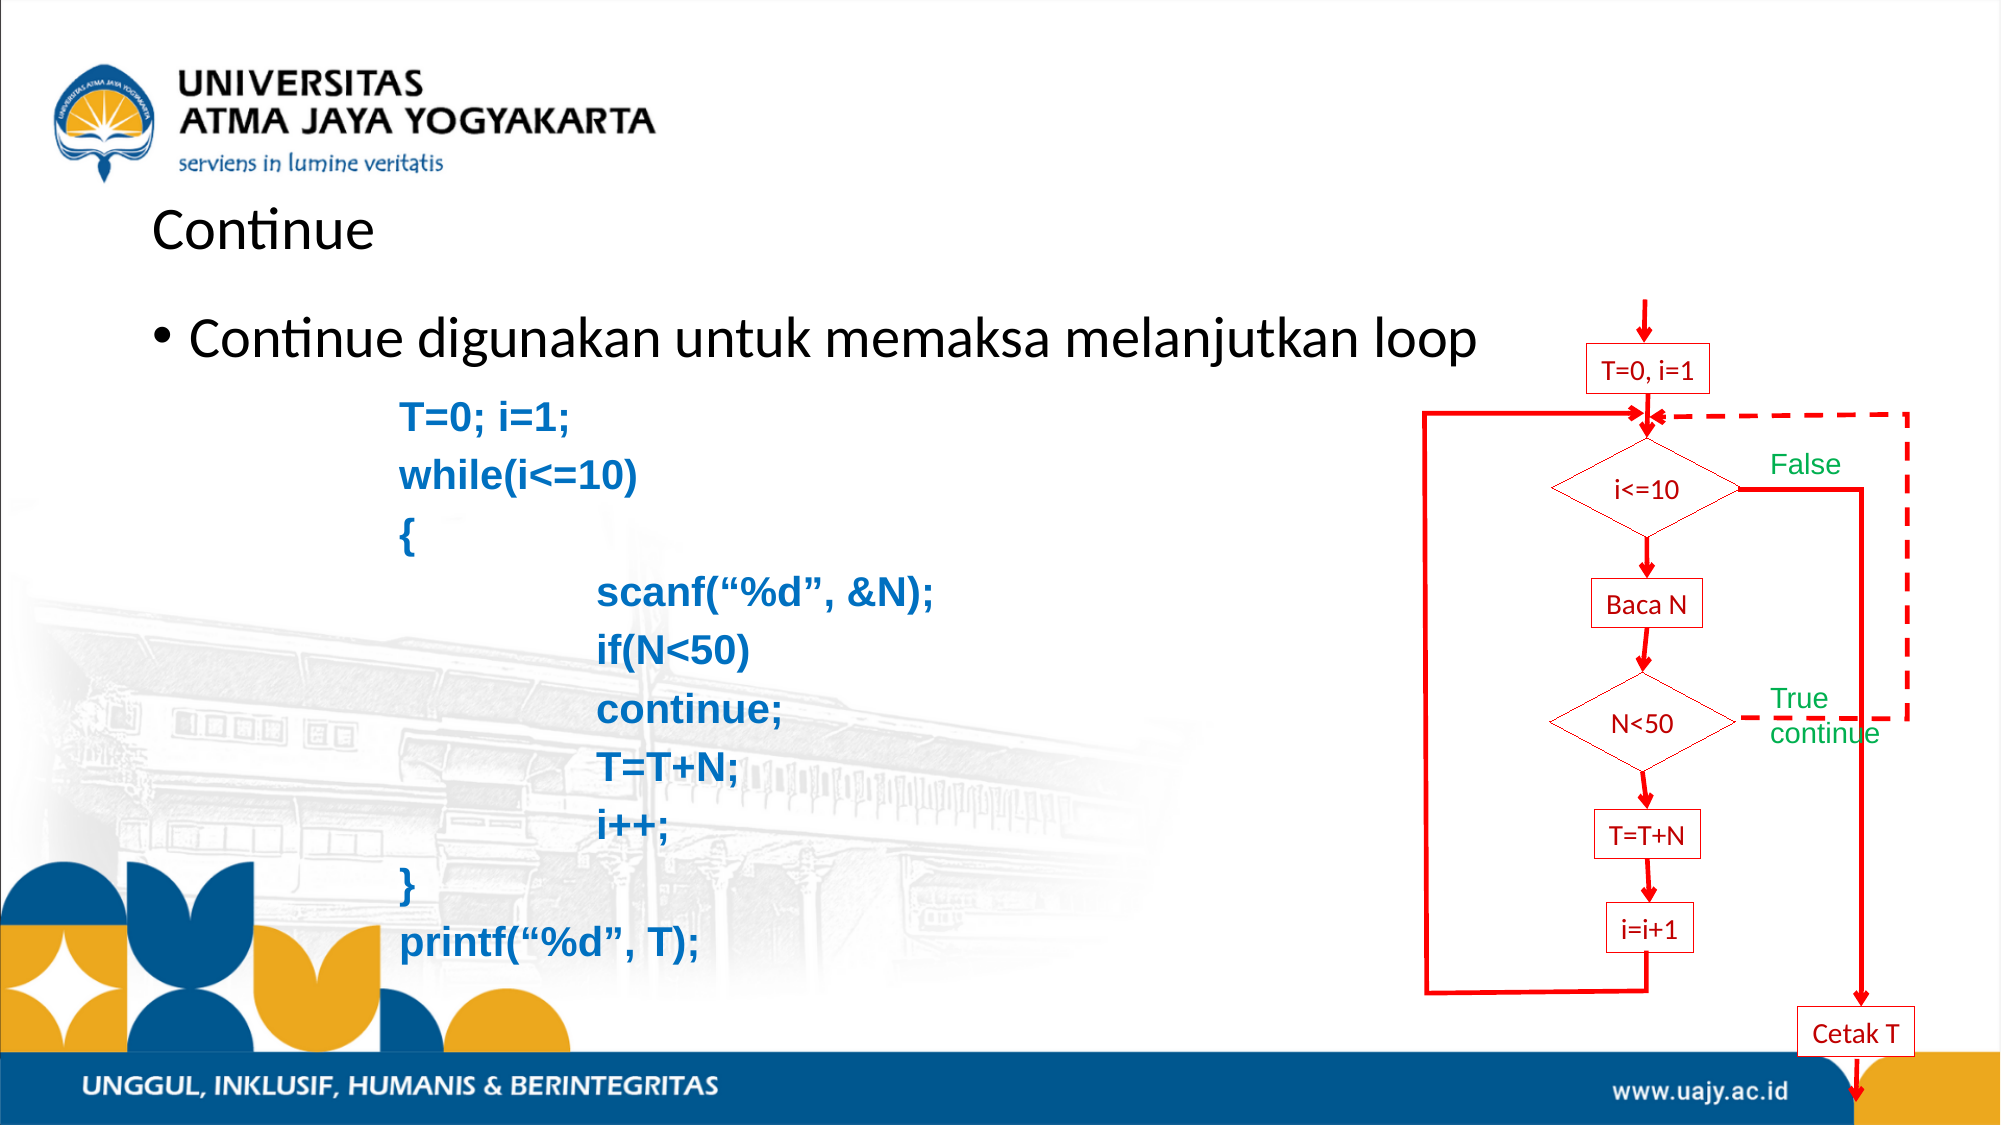

# Continue
Continue digunakan untuk memaksa melanjutkan loop

T=0, i=1

i<=10
False

Baca N
N<50
True
continue
T=T+N
i=i+1
Cetak T
T=0; i=1;
while(i<=10)
{
		scanf(“%d”, &N);
		if(N<50)
		continue;
		T=T+N;
		i++;
}
printf(“%d”, T);